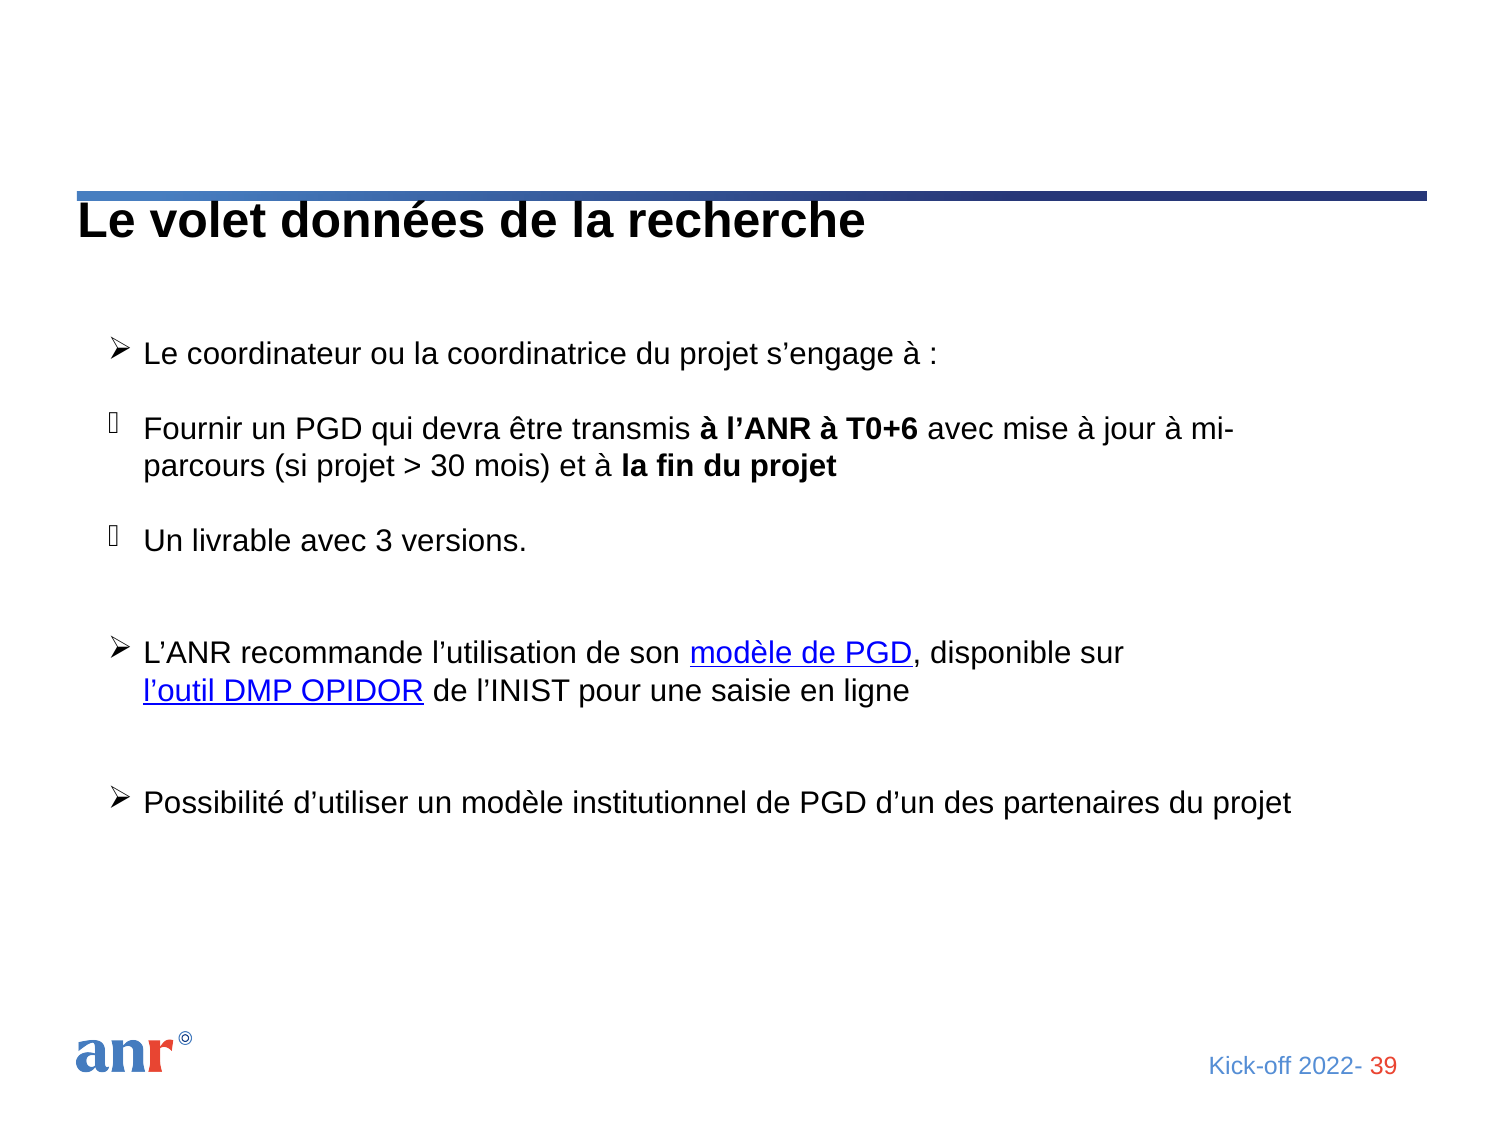

# Le volet données de la recherche
Le coordinateur ou la coordinatrice du projet s’engage à :

Fournir un PGD qui devra être transmis à l’ANR à T0+6 avec mise à jour à mi-parcours (si projet > 30 mois) et à la fin du projet

Un livrable avec 3 versions.

L’ANR recommande l’utilisation de son modèle de PGD, disponible sur l’outil DMP OPIDOR de l’INIST pour une saisie en ligne

Possibilité d’utiliser un modèle institutionnel de PGD d’un des partenaires du projet